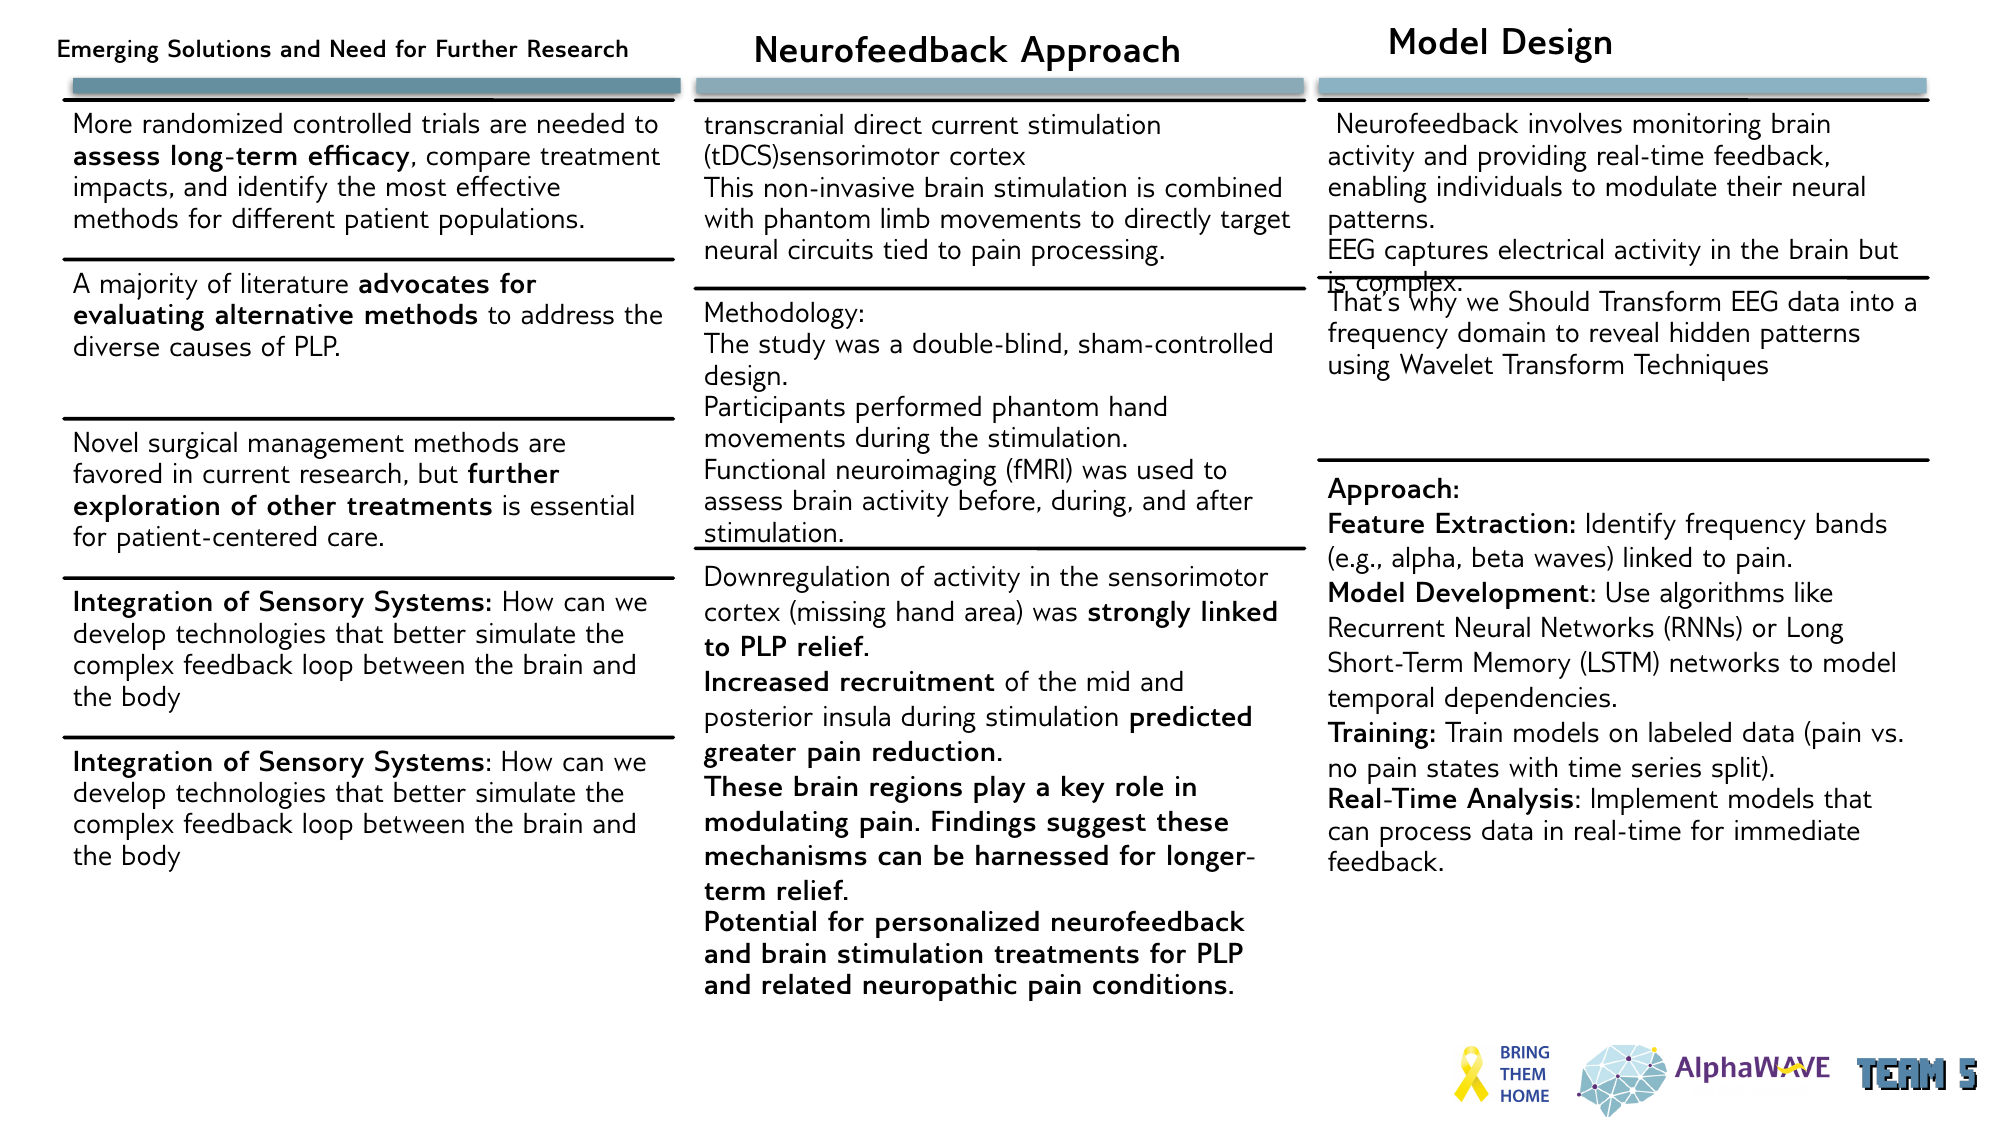

Model Design
Neurofeedback Approach
Emerging Solutions and Need for Further Research
 Neurofeedback involves monitoring brain activity and providing real-time feedback, enabling individuals to modulate their neural patterns.
EEG captures electrical activity in the brain but is complex.
That’s why we Should Transform EEG data into a frequency domain to reveal hidden patterns using Wavelet Transform Techniques
Approach:
Feature Extraction: Identify frequency bands (e.g., alpha, beta waves) linked to pain.
Model Development: Use algorithms like Recurrent Neural Networks (RNNs) or Long Short-Term Memory (LSTM) networks to model temporal dependencies.
Training: Train models on labeled data (pain vs. no pain states with time series split).
Real-Time Analysis: Implement models that can process data in real-time for immediate feedback.
More randomized controlled trials are needed to assess long-term efficacy, compare treatment impacts, and identify the most effective methods for different patient populations.
A majority of literature advocates for evaluating alternative methods to address the diverse causes of PLP.
Novel surgical management methods are favored in current research, but further exploration of other treatments is essential for patient-centered care.
Integration of Sensory Systems: How can we develop technologies that better simulate the complex feedback loop between the brain and the body
Integration of Sensory Systems: How can we develop technologies that better simulate the complex feedback loop between the brain and the body
transcranial direct current stimulation (tDCS)sensorimotor cortex
This non-invasive brain stimulation is combined with phantom limb movements to directly target neural circuits tied to pain processing.
Methodology:
The study was a double-blind, sham-controlled design.
Participants performed phantom hand movements during the stimulation.
Functional neuroimaging (fMRI) was used to assess brain activity before, during, and after stimulation.
Downregulation of activity in the sensorimotor cortex (missing hand area) was strongly linked to PLP relief.
Increased recruitment of the mid and posterior insula during stimulation predicted greater pain reduction.
These brain regions play a key role in modulating pain. Findings suggest these mechanisms can be harnessed for longer-term relief.
Potential for personalized neurofeedback and brain stimulation treatments for PLP and related neuropathic pain conditions.